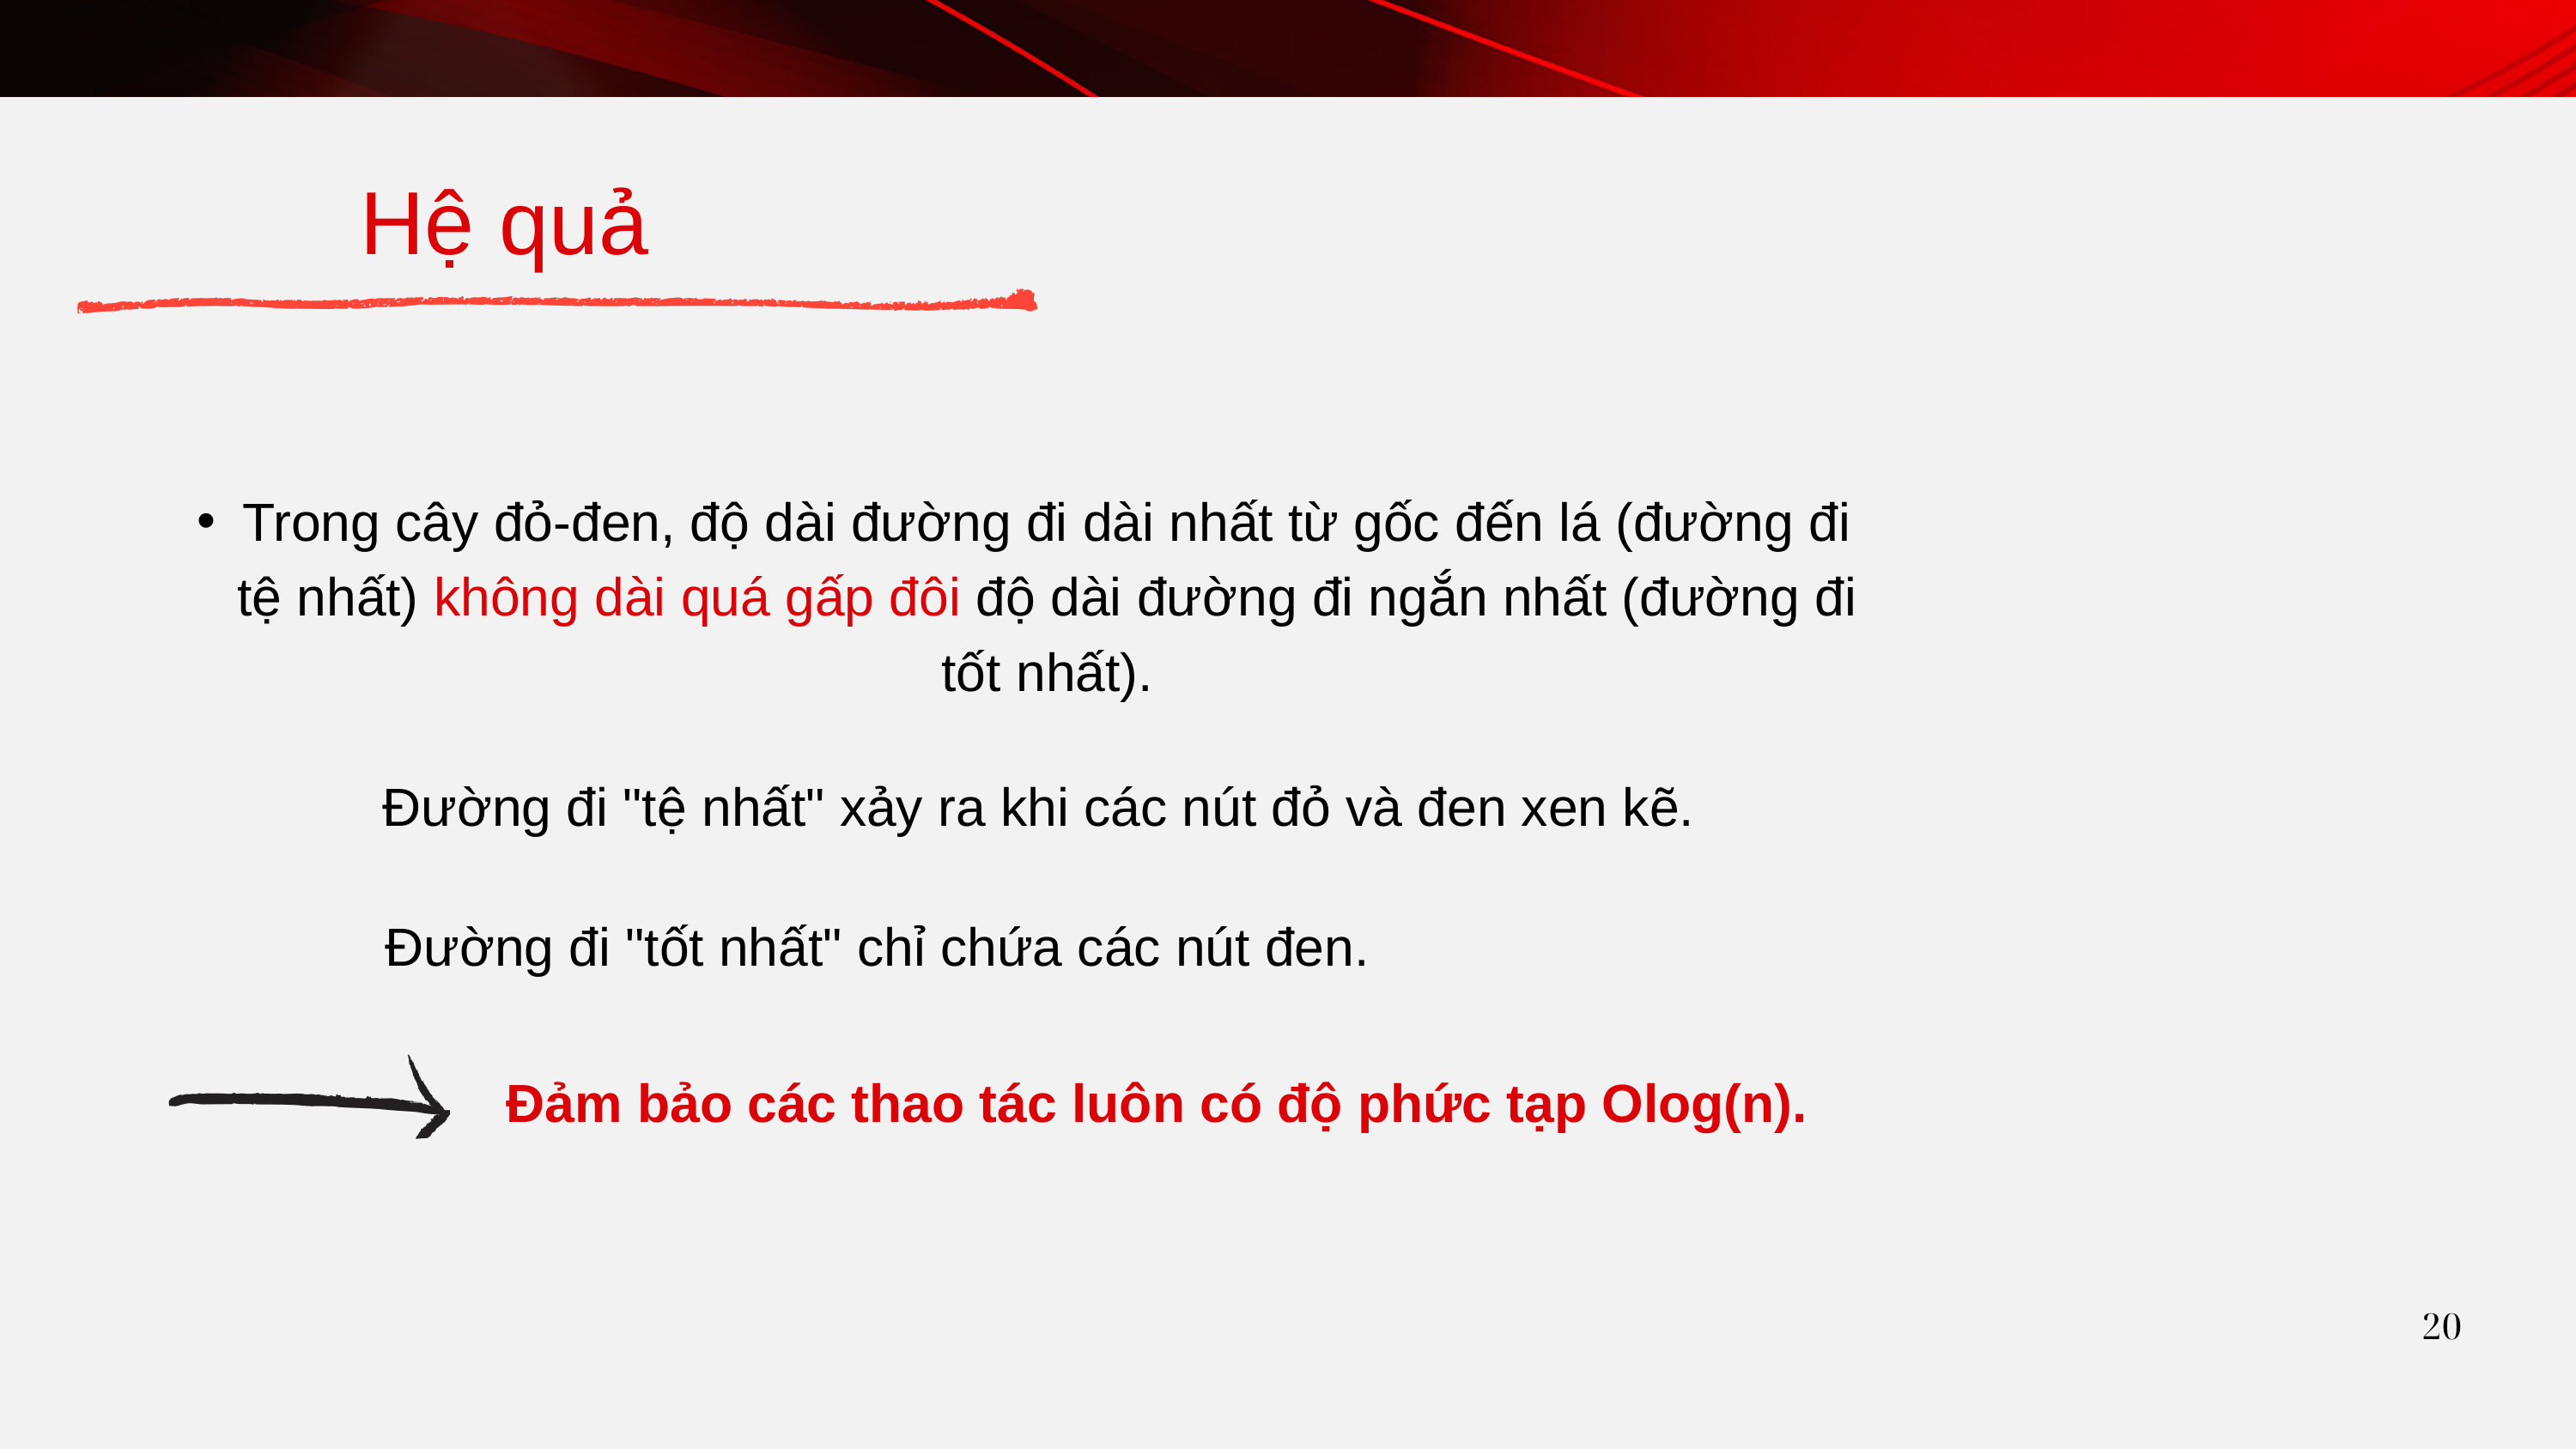

Hệ quả

Trong cây đỏ-đen, độ dài đường đi dài nhất từ gốc đến lá (đường đi tệ nhất) không dài quá gấp đôi độ dài đường đi ngắn nhất (đường đi tốt nhất).
Đường đi "tệ nhất" xảy ra khi các nút đỏ và đen xen kẽ.
Đường đi "tốt nhất" chỉ chứa các nút đen.
Đảm bảo các thao tác luôn có độ phức tạp Olog(n).

20